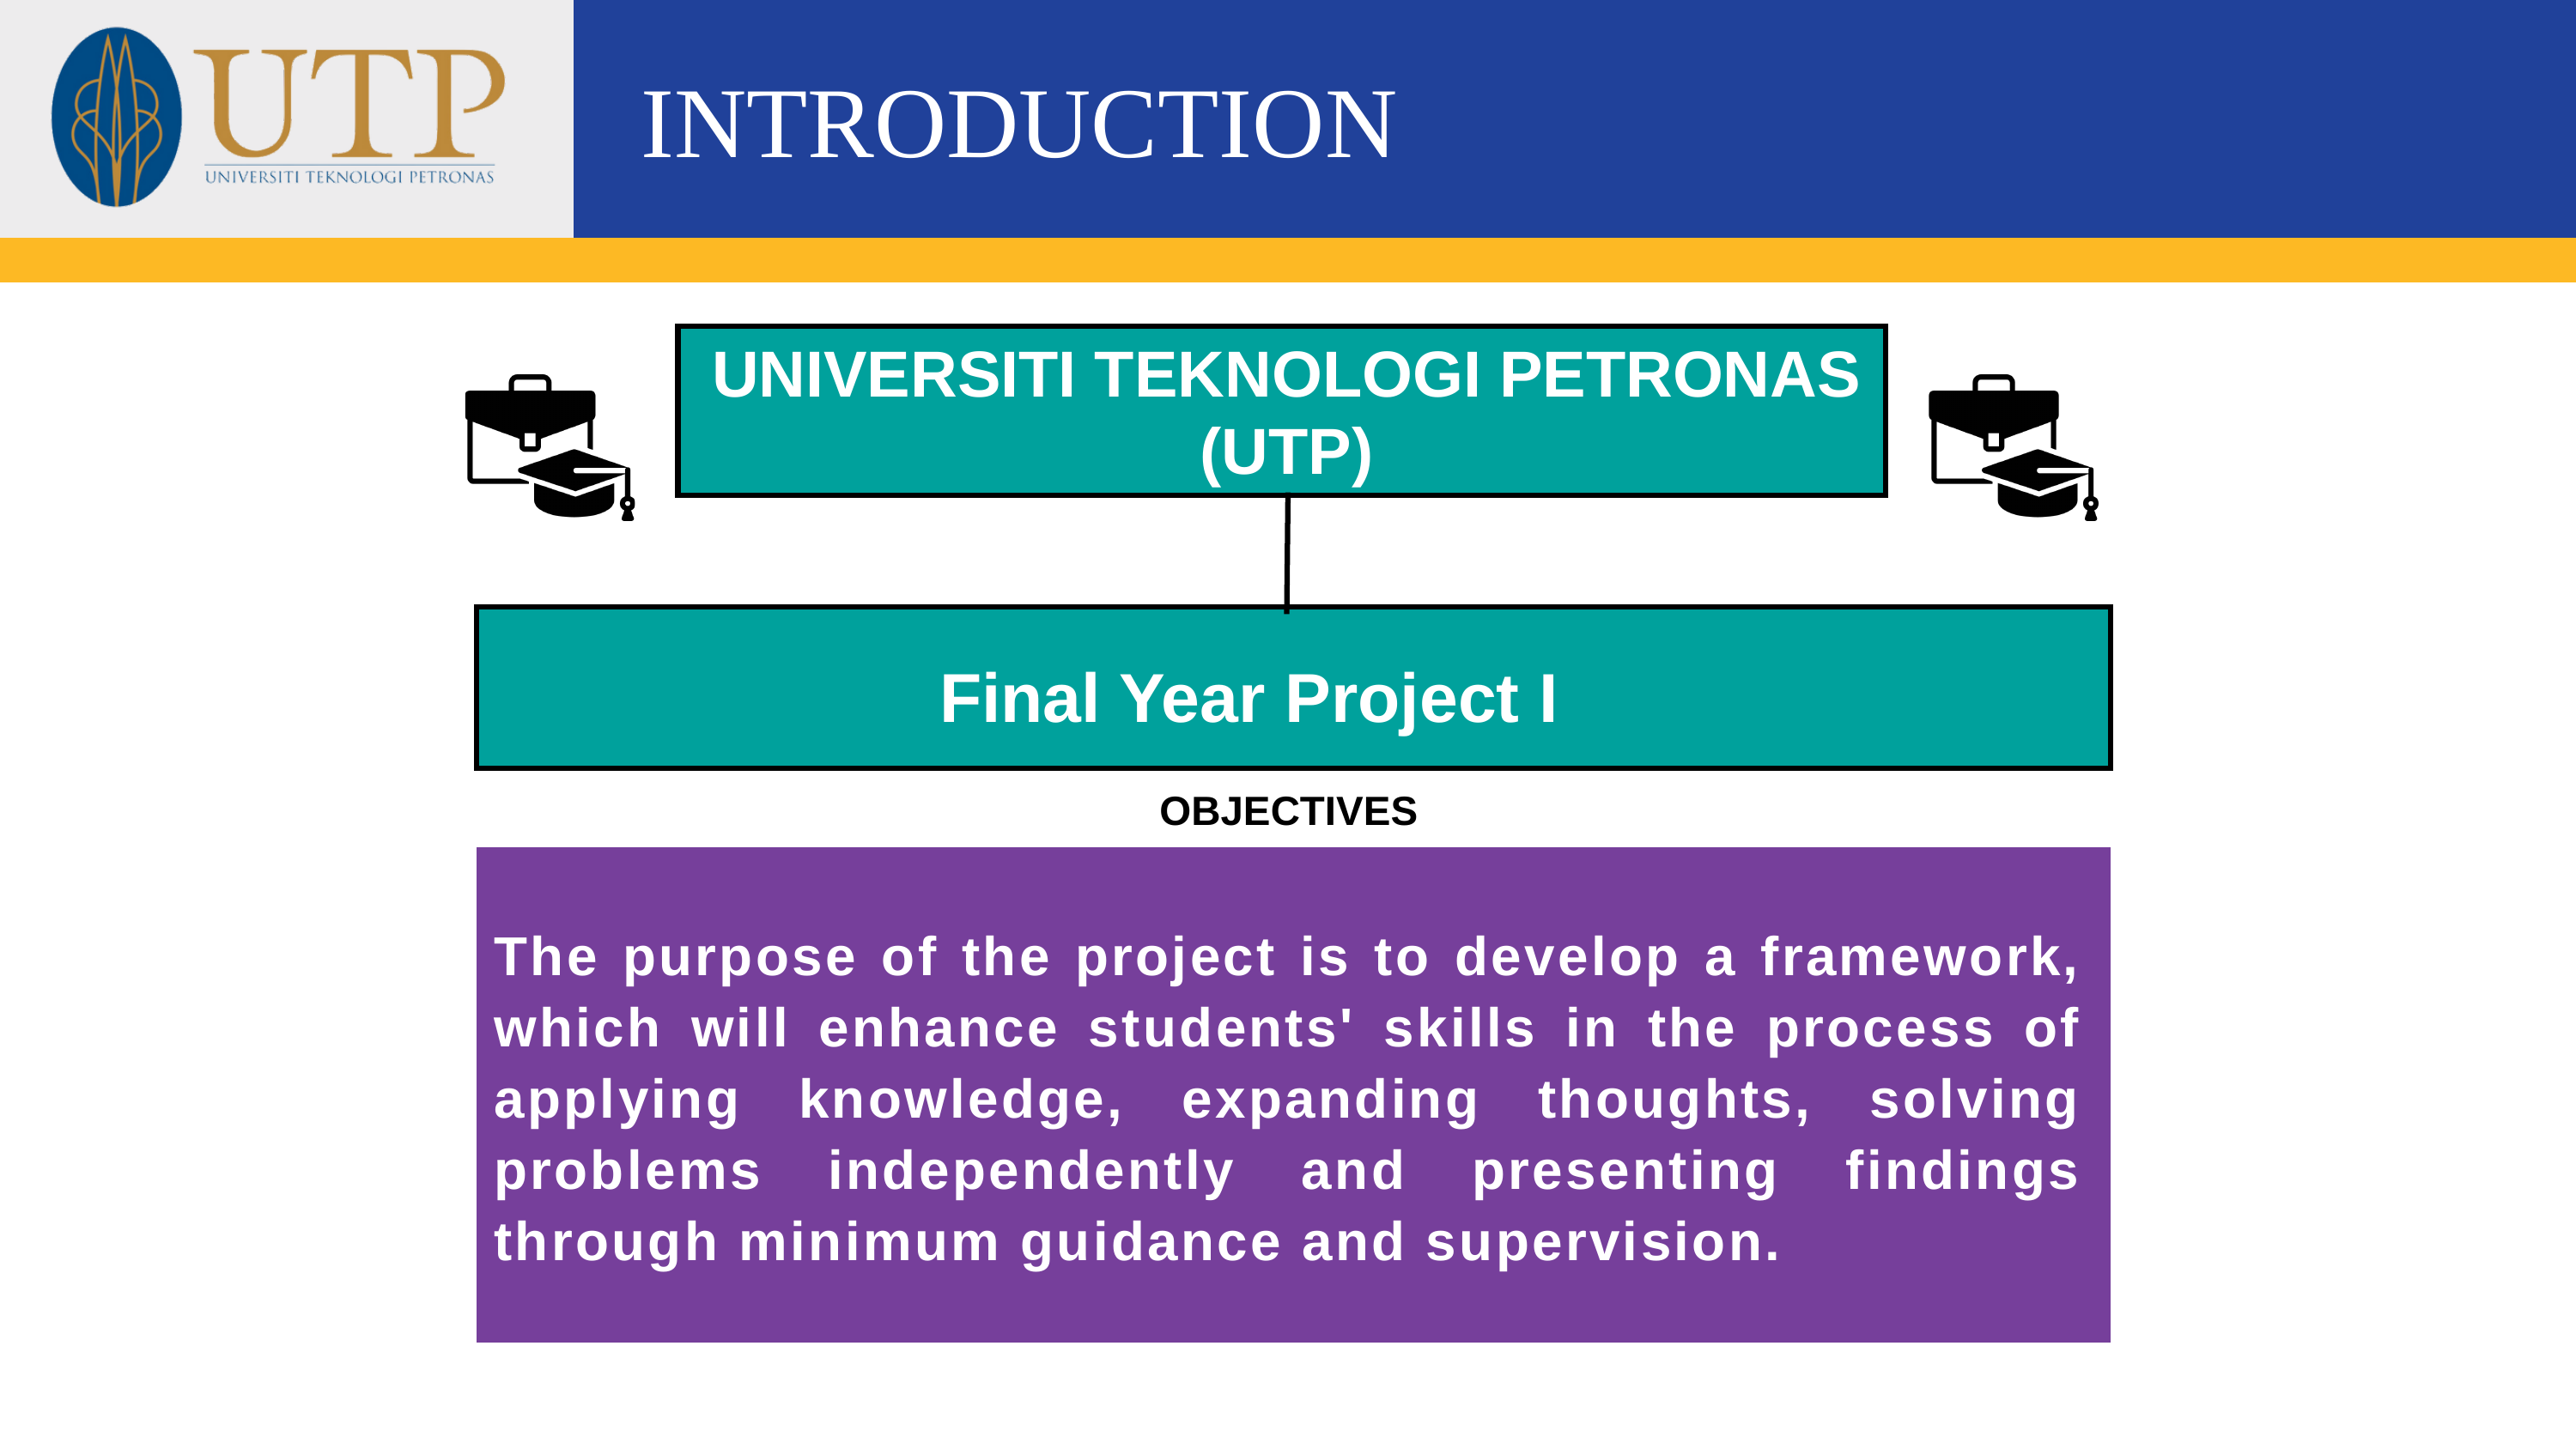

INTRODUCTION

UNIVERSITI TEKNOLOGI PETRONAS (UTP)

Final Year Project I
OBJECTIVES

The purpose of the project is to develop a framework, which will enhance students' skills in the process of applying knowledge, expanding thoughts, solving problems independently and presenting findings through minimum guidance and supervision.